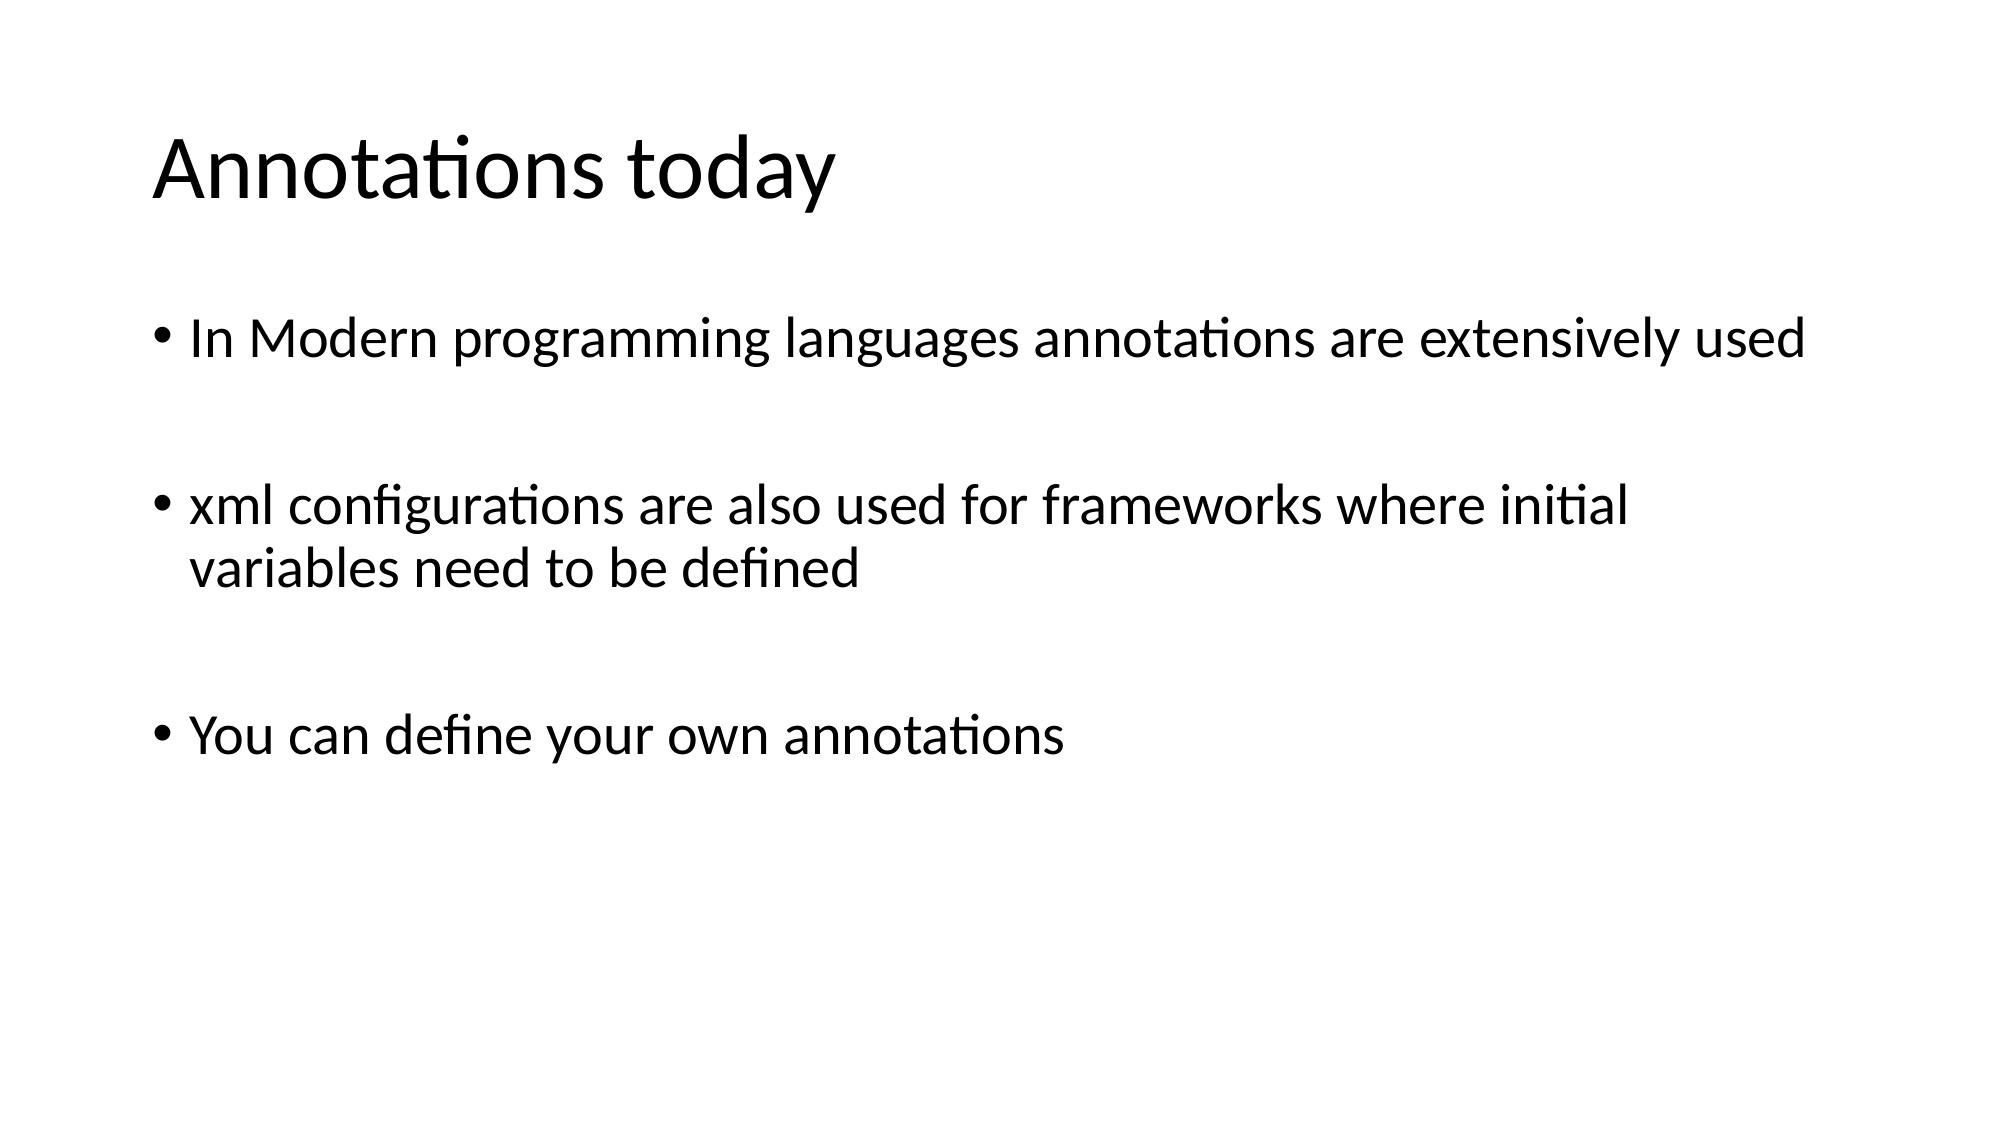

# Annotations today
In Modern programming languages annotations are extensively used

xml configurations are also used for frameworks where initial variables need to be defined

You can define your own annotations